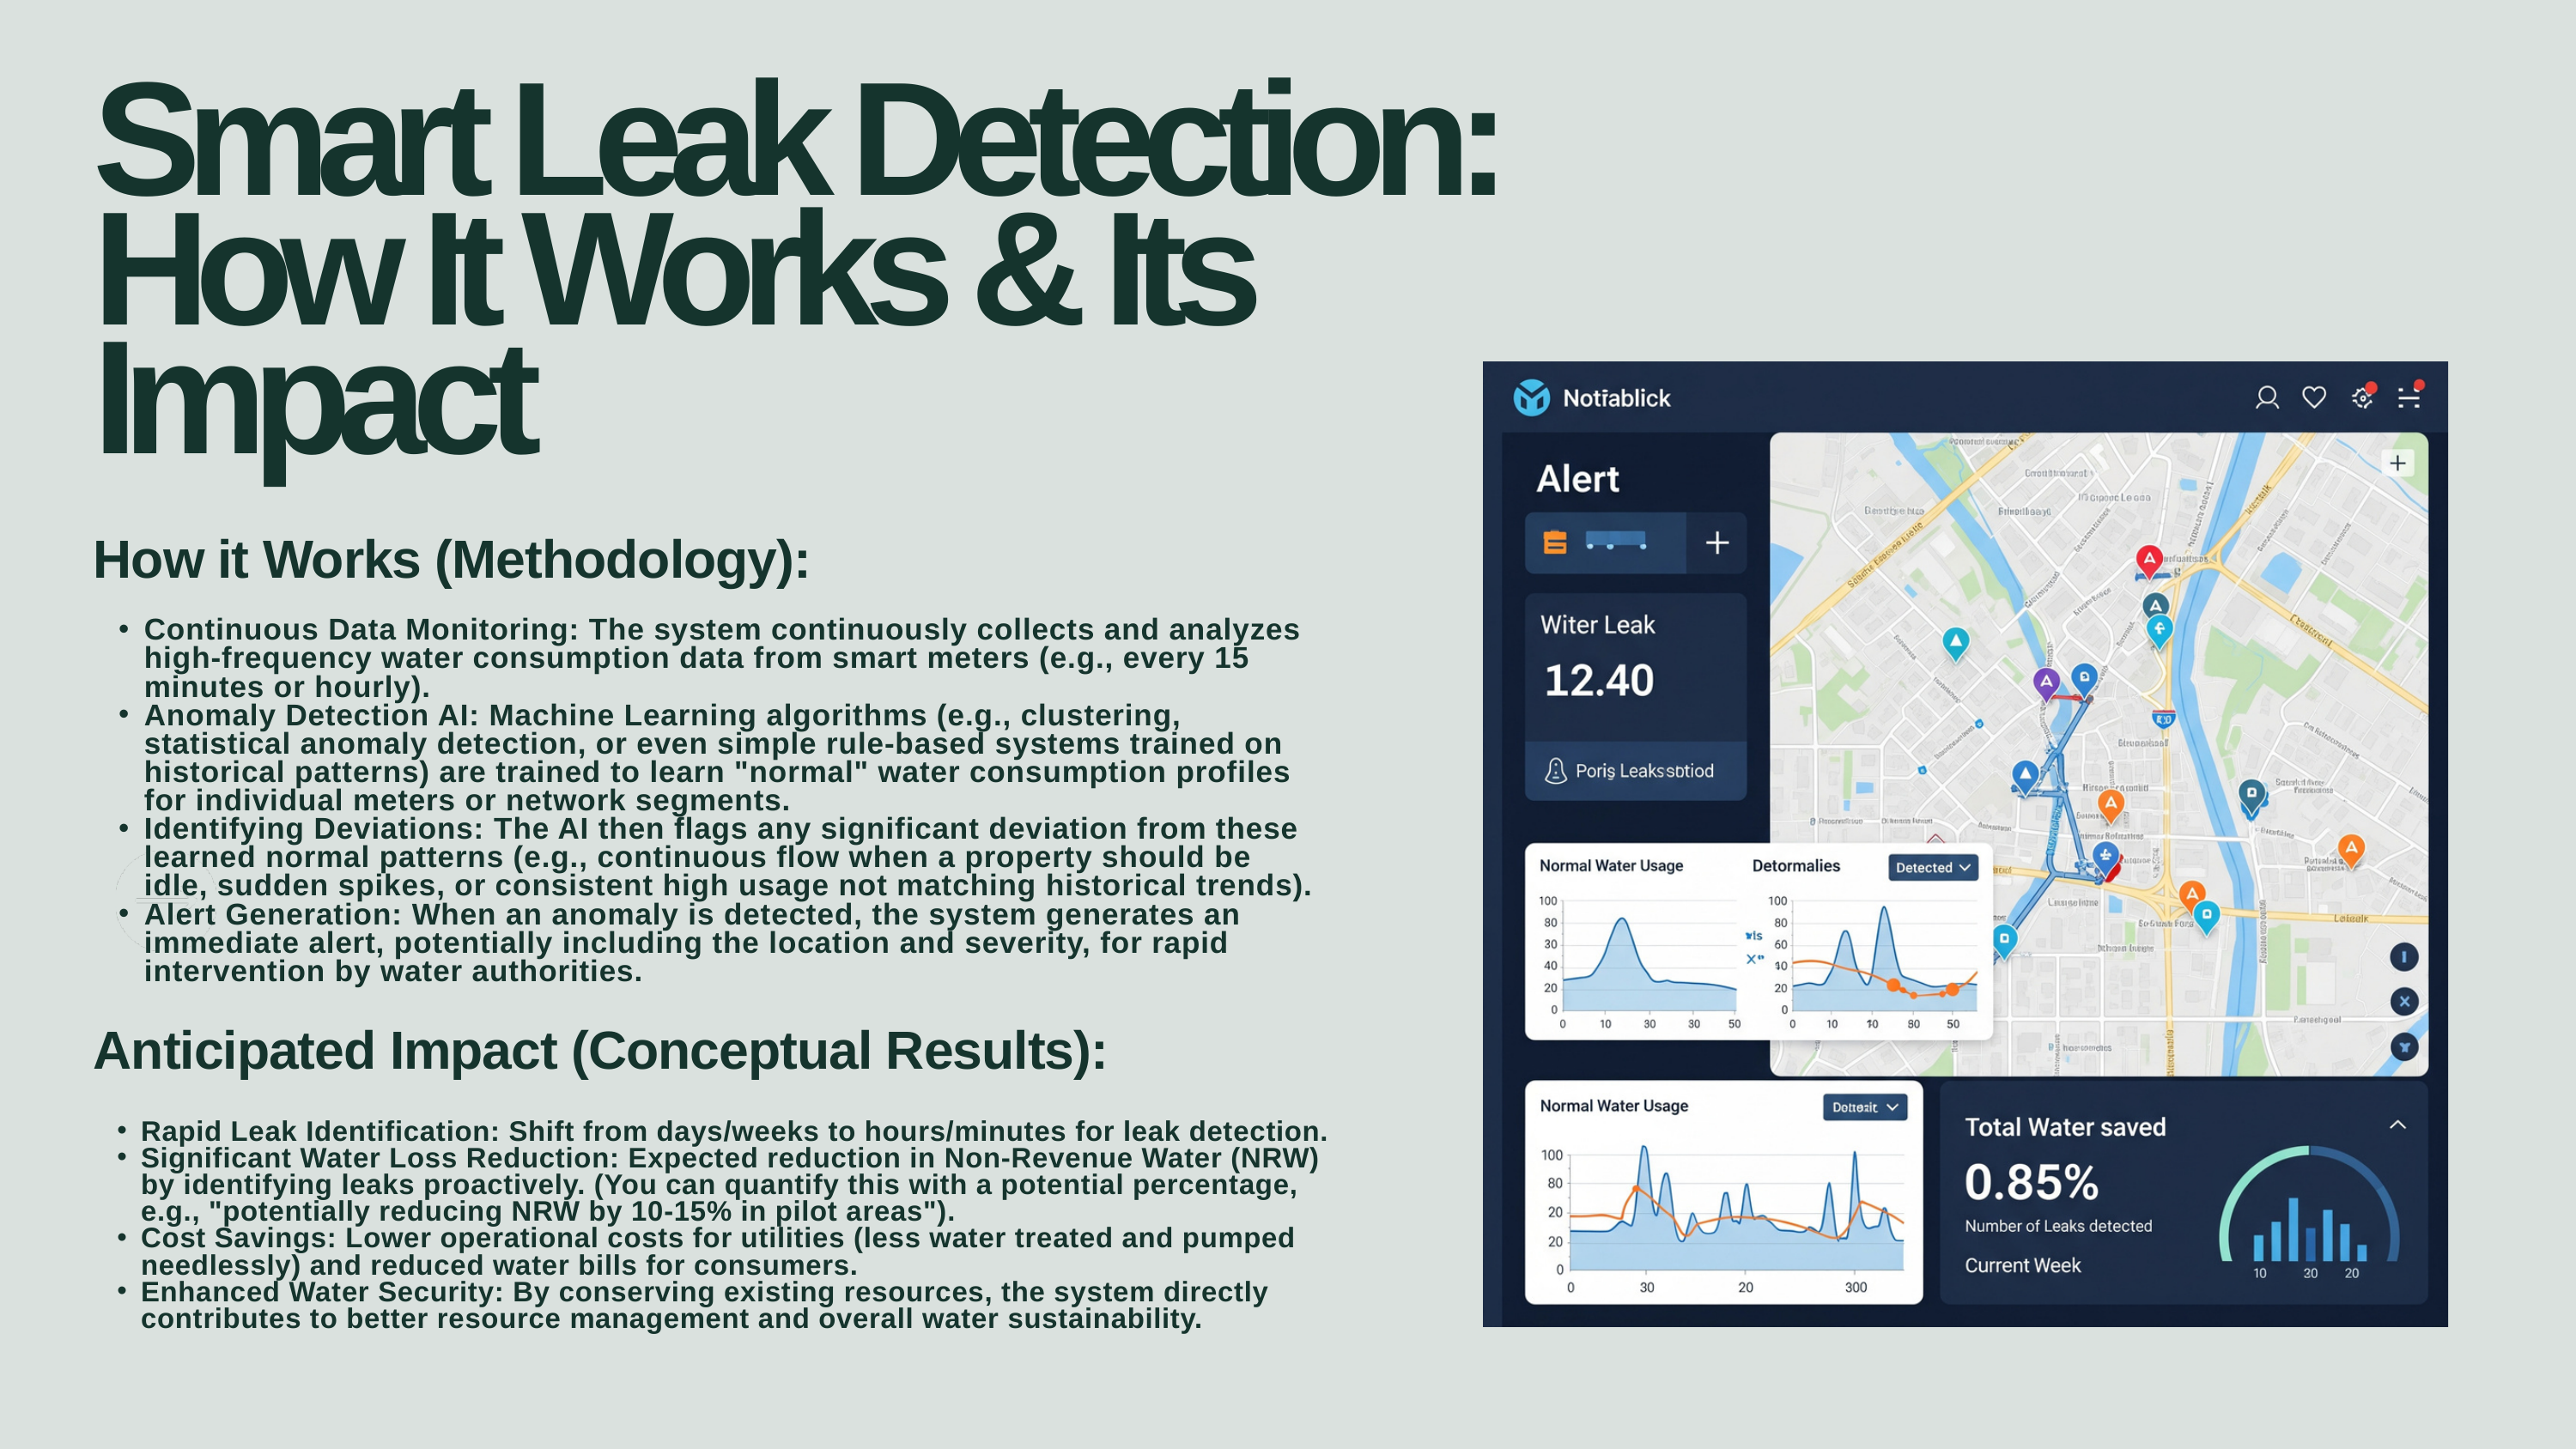

Smart Leak Detection: How It Works & Its Impact

How it Works (Methodology):
Continuous Data Monitoring: The system continuously collects and analyzes high-frequency water consumption data from smart meters (e.g., every 15 minutes or hourly).
Anomaly Detection AI: Machine Learning algorithms (e.g., clustering, statistical anomaly detection, or even simple rule-based systems trained on historical patterns) are trained to learn "normal" water consumption profiles for individual meters or network segments.
Identifying Deviations: The AI then flags any significant deviation from these learned normal patterns (e.g., continuous flow when a property should be idle, sudden spikes, or consistent high usage not matching historical trends).
Alert Generation: When an anomaly is detected, the system generates an immediate alert, potentially including the location and severity, for rapid intervention by water authorities.

Anticipated Impact (Conceptual Results):
Rapid Leak Identification: Shift from days/weeks to hours/minutes for leak detection.
Significant Water Loss Reduction: Expected reduction in Non-Revenue Water (NRW) by identifying leaks proactively. (You can quantify this with a potential percentage, e.g., "potentially reducing NRW by 10-15% in pilot areas").
Cost Savings: Lower operational costs for utilities (less water treated and pumped needlessly) and reduced water bills for consumers.
Enhanced Water Security: By conserving existing resources, the system directly contributes to better resource management and overall water sustainability.